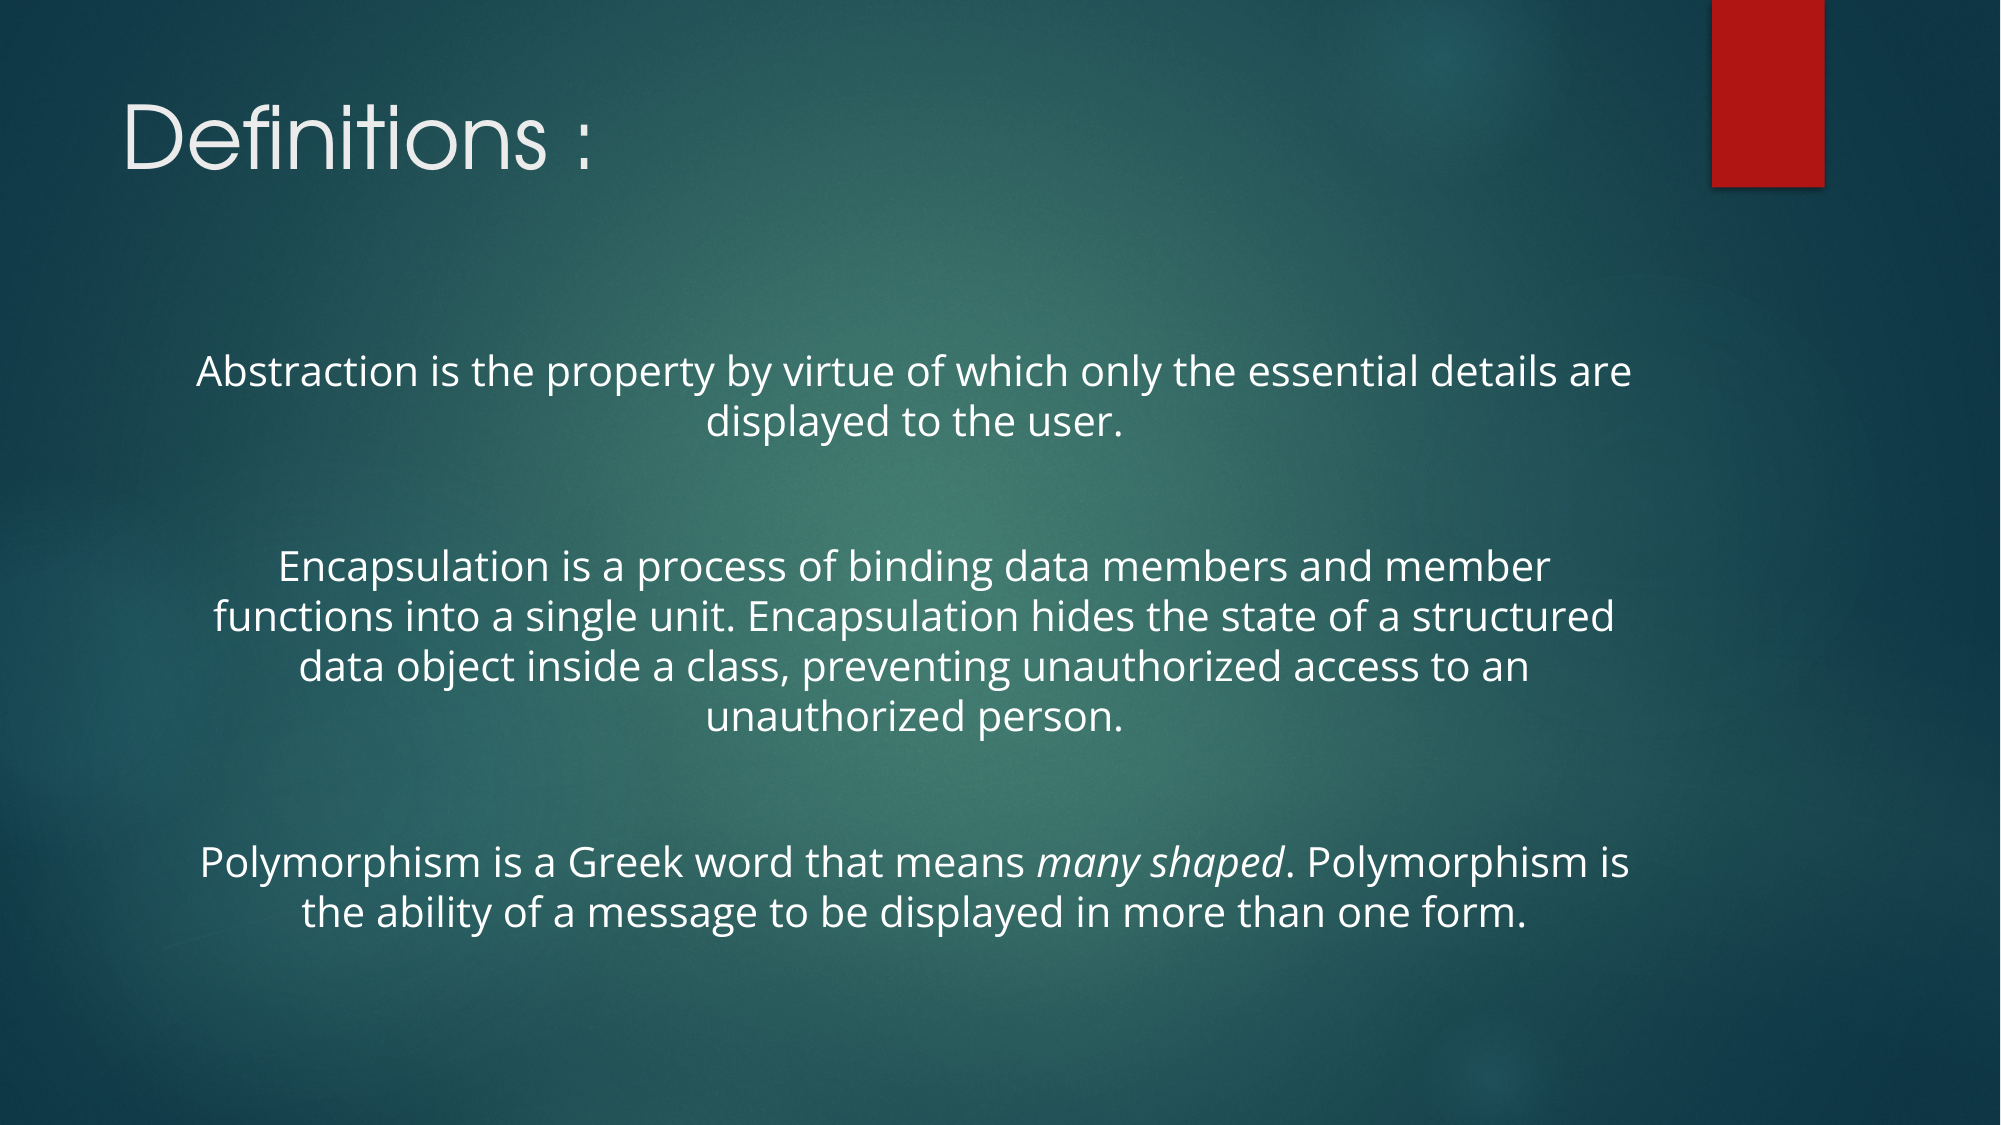

# Definitions :
Abstraction is the property by virtue of which only the essential details are displayed to the user.

Encapsulation is a process of binding data members and member functions into a single unit. Encapsulation hides the state of a structured data object inside a class, preventing unauthorized access to an unauthorized person.

Polymorphism is a Greek word that means many shaped. Polymorphism is the ability of a message to be displayed in more than one form.